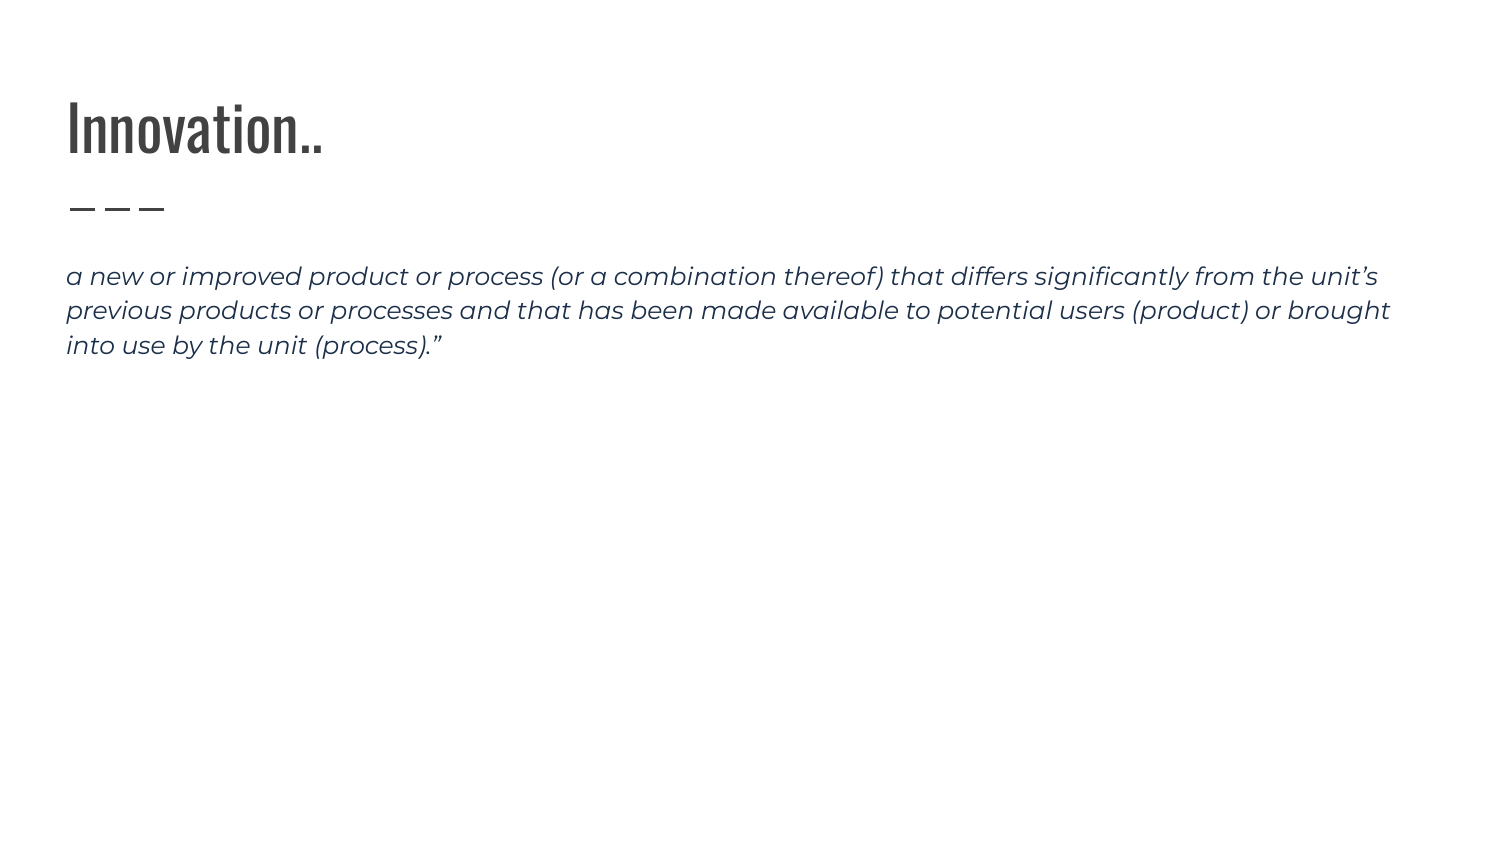

# Innovation..
a new or improved product or process (or a combination thereof) that differs significantly from the unit’s previous products or processes and that has been made available to potential users (product) or brought into use by the unit (process).”